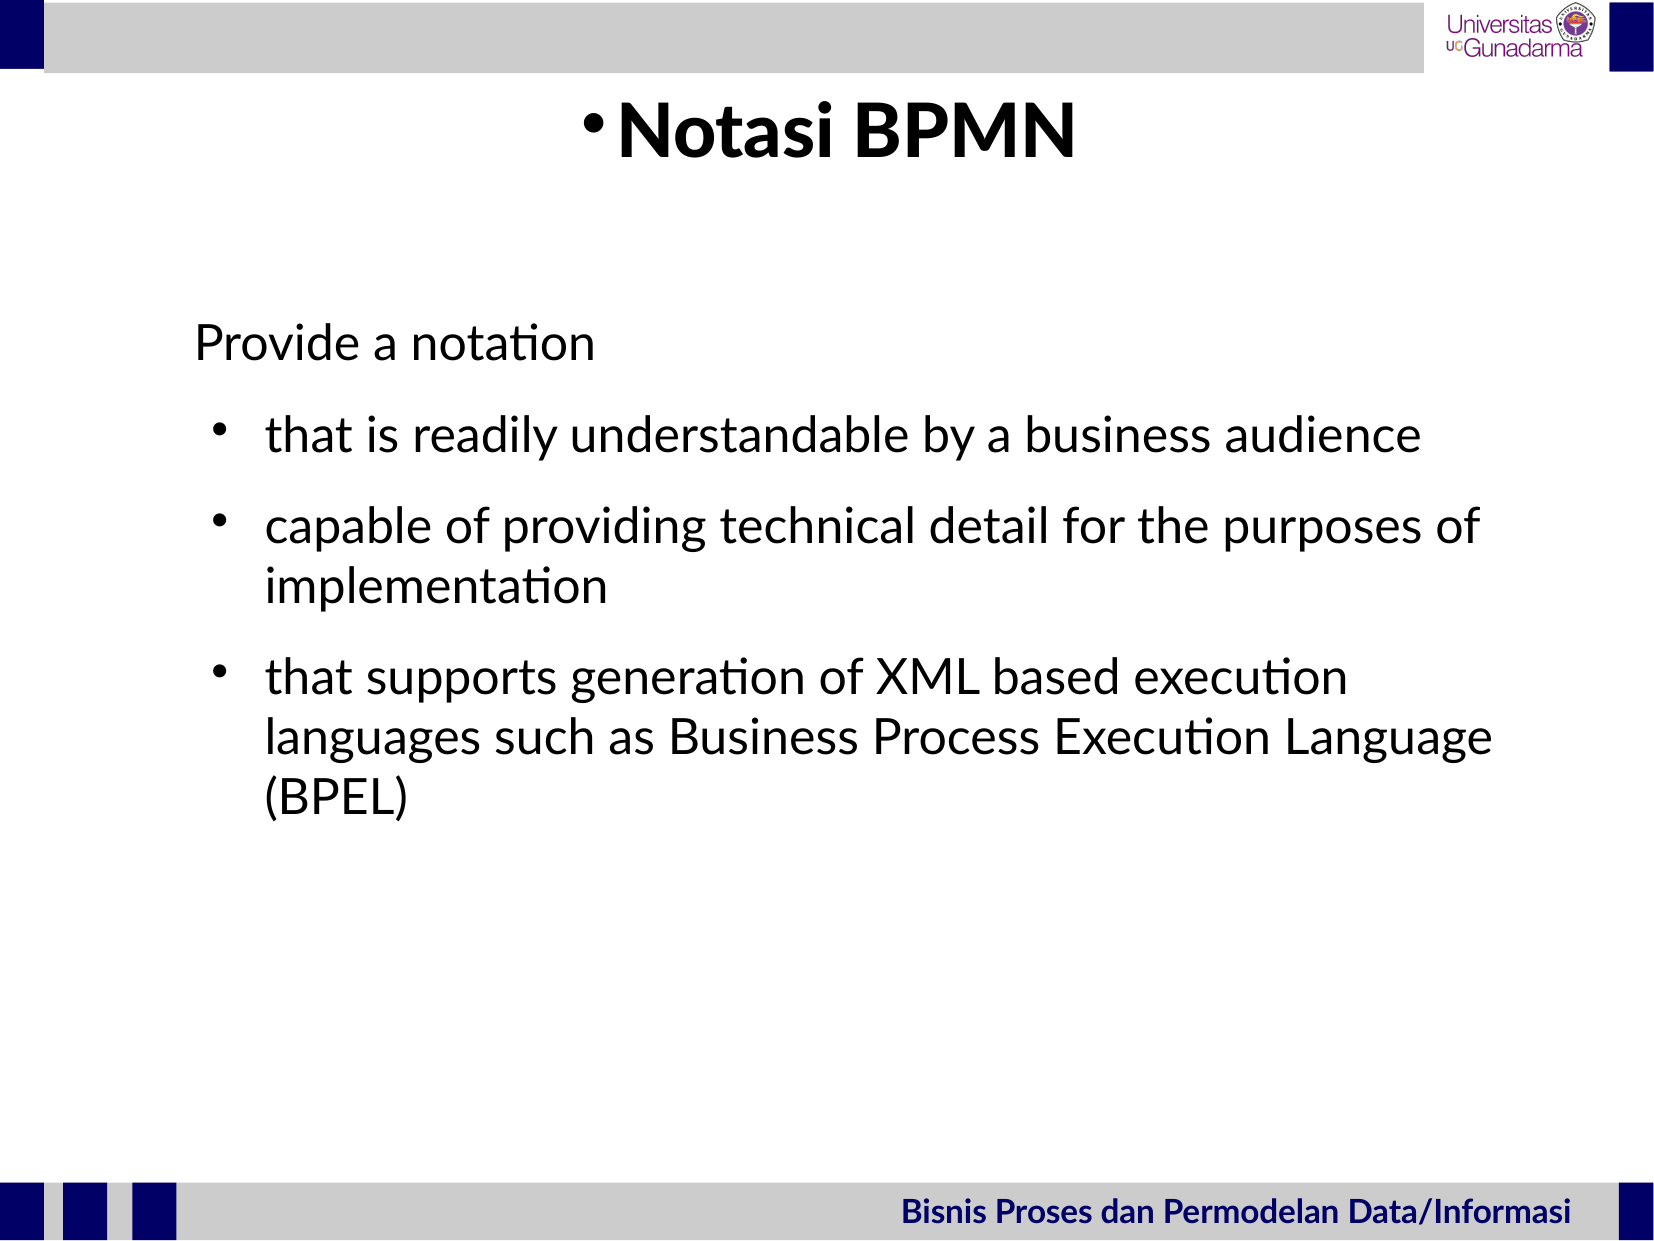

Notasi BPMN
Provide a notation
that is readily understandable by a business audience
capable of providing technical detail for the purposes of implementation
that supports generation of XML based execution languages such as Business Process Execution Language (BPEL)